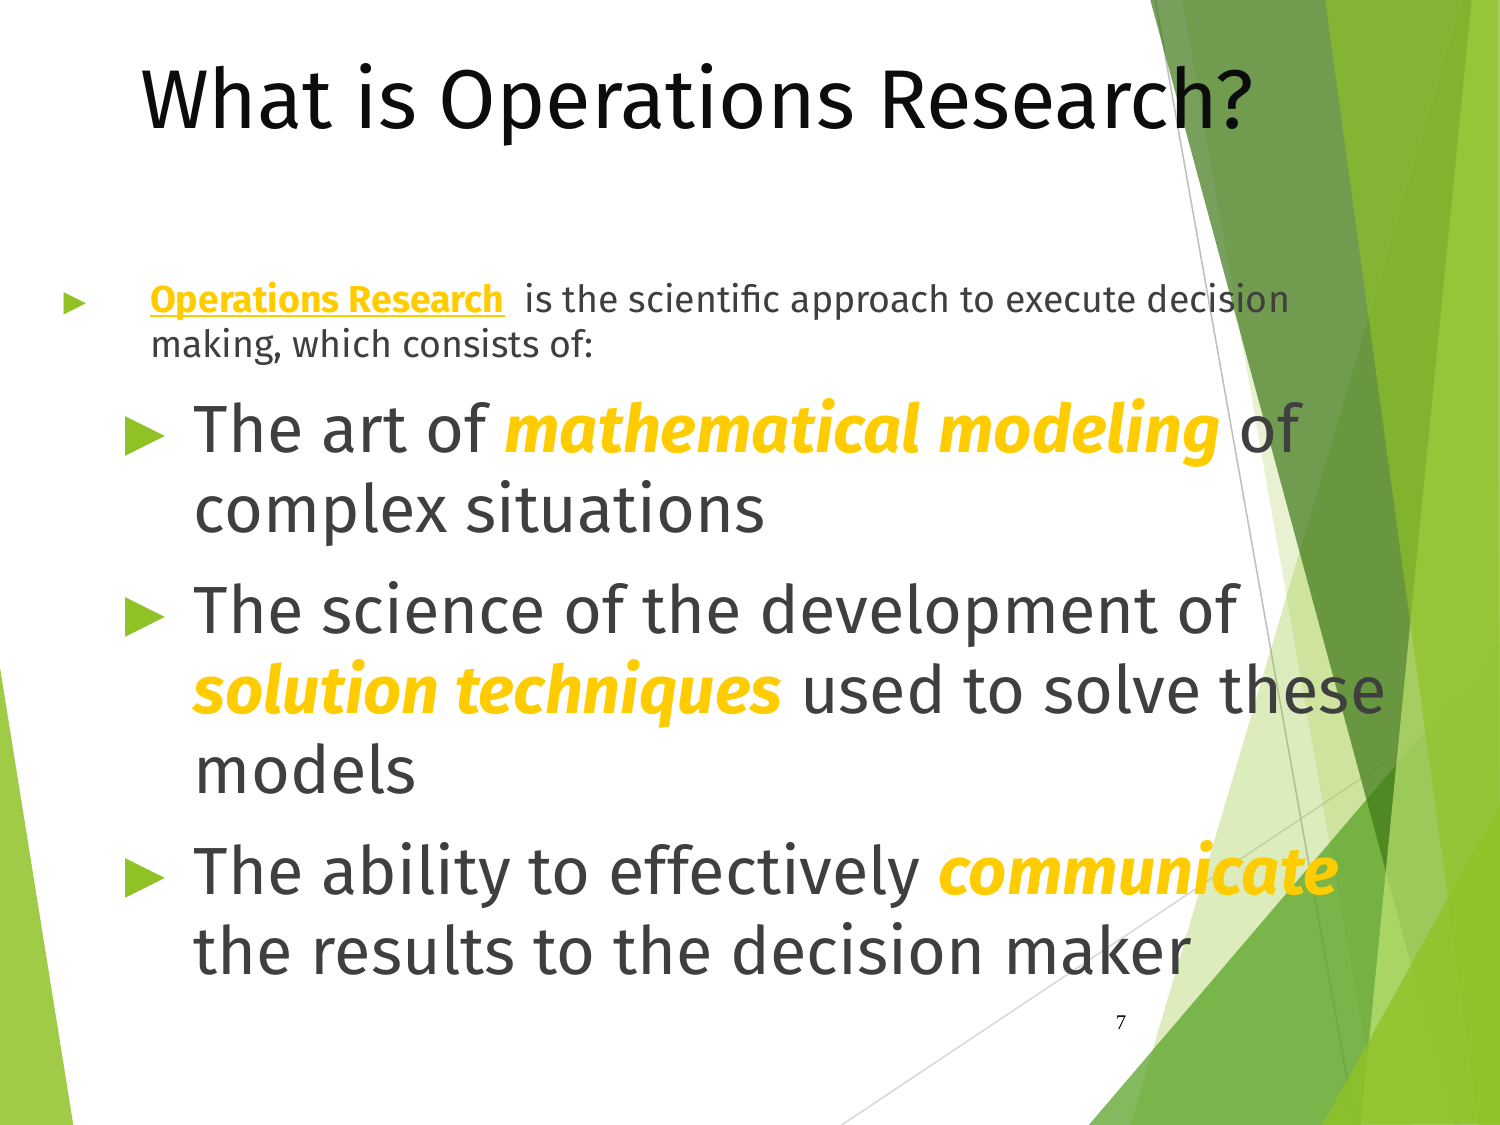

# What is Operations Research?
Operations Research  is the scientific approach to execute decision making, which consists of:
The art of mathematical modeling of complex situations
The science of the development of solution techniques used to solve these models
The ability to effectively communicate the results to the decision maker
7